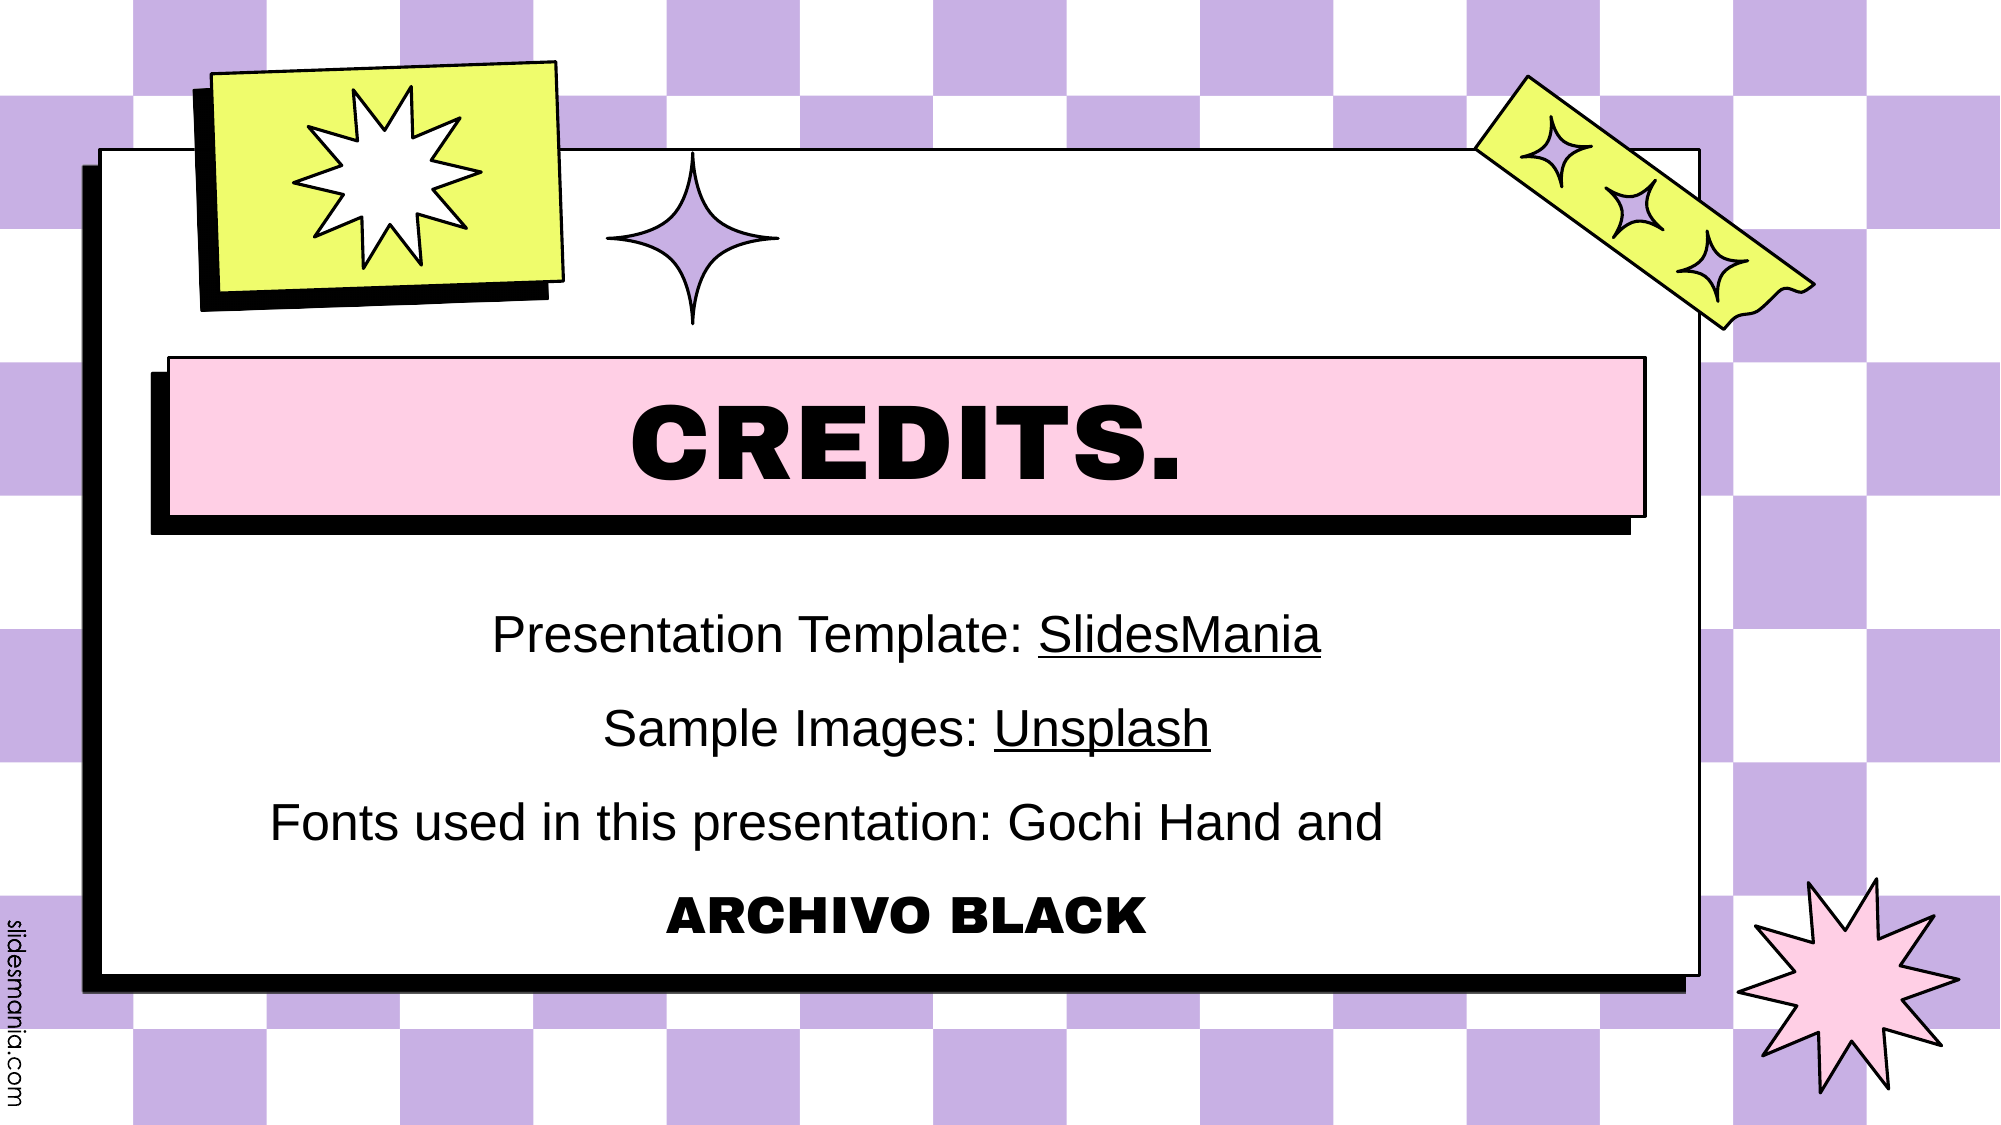

# CREDITS.
Presentation Template: SlidesMania
Sample Images: Unsplash
Fonts used in this presentation: Gochi Hand and            ARCHIVO BLACK